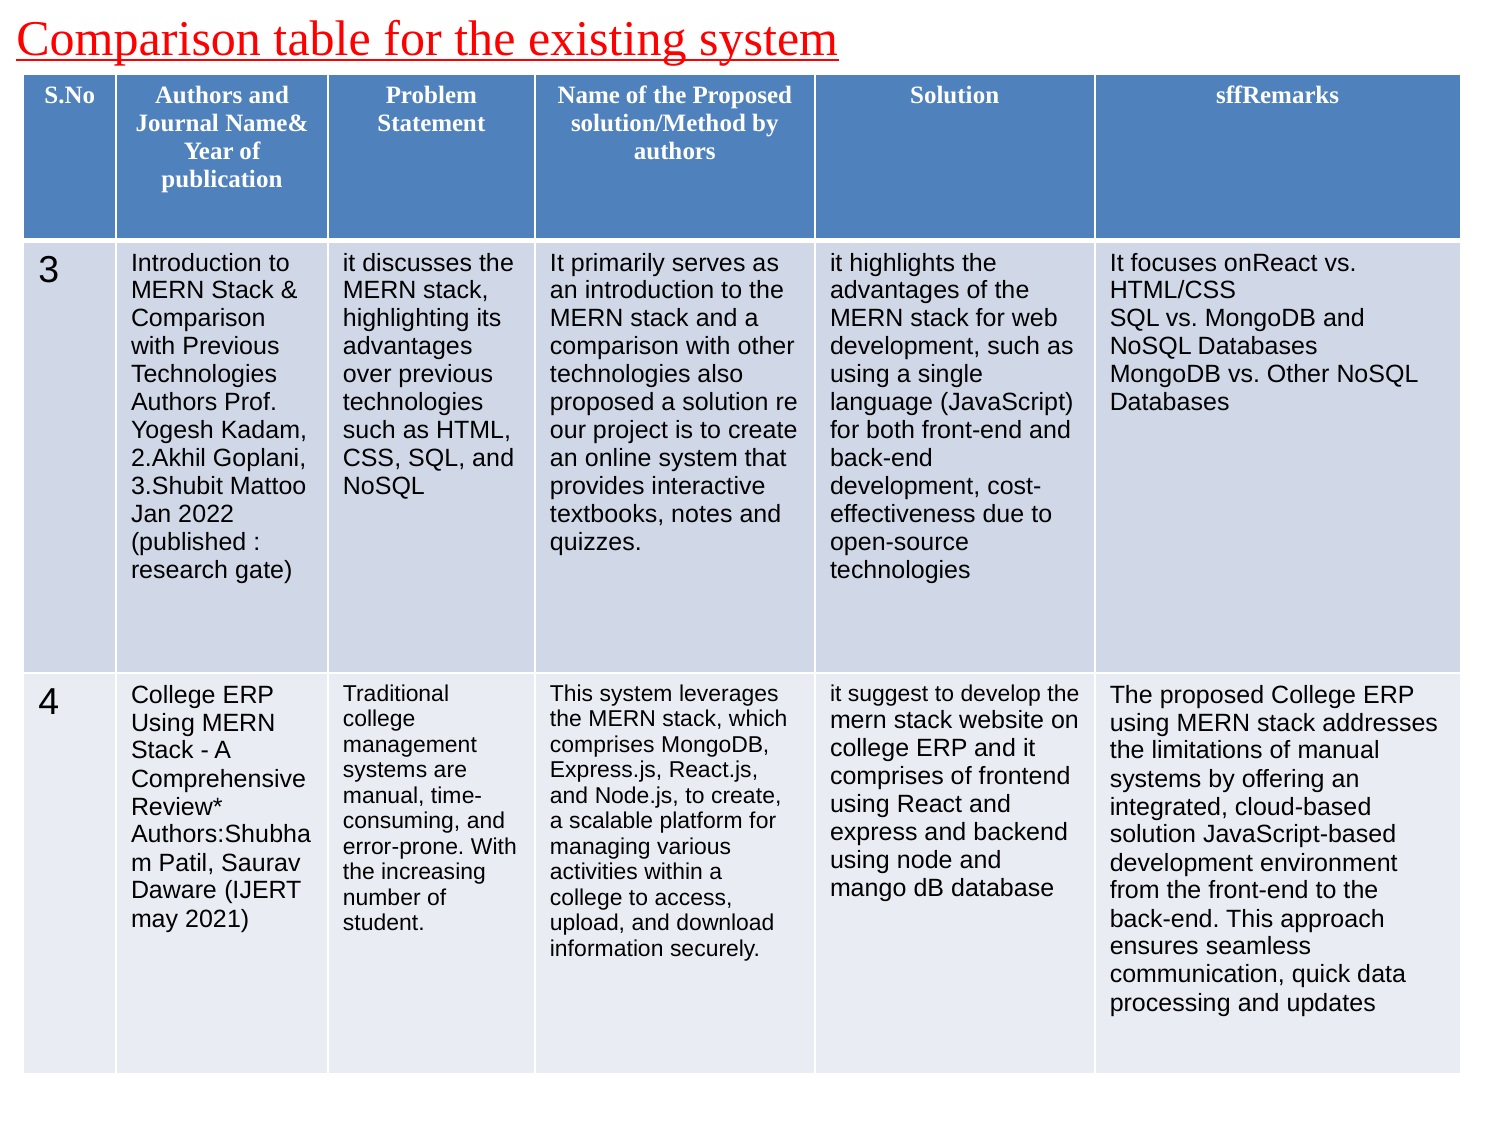

Comparison table for the existing system
| S.No | Authors and Journal Name& Year of publication | Problem Statement | Name of the Proposed solution/Method by authors | Solution | sffRemarks |
| --- | --- | --- | --- | --- | --- |
| 3 | Introduction to MERN Stack & Comparison with Previous Technologies Authors Prof. Yogesh Kadam, 2.Akhil Goplani, 3.Shubit Mattoo Jan 2022 (published : research gate) | it discusses the MERN stack, highlighting its advantages over previous technologies such as HTML, CSS, SQL, and NoSQL | It primarily serves as an introduction to the MERN stack and a comparison with other technologies also proposed a solution re our project is to create an online system that provides interactive textbooks, notes and quizzes. | it highlights the advantages of the MERN stack for web development, such as using a single language (JavaScript) for both front-end and back-end development, cost-effectiveness due to open-source technologies | It focuses onReact vs. HTML/CSS SQL vs. MongoDB and NoSQL Databases MongoDB vs. Other NoSQL Databases |
| 4 | College ERP Using MERN Stack - A Comprehensive Review\* Authors:Shubham Patil, Saurav Daware (IJERT may 2021) | Traditional college management systems are manual, time-consuming, and error-prone. With the increasing number of student. | This system leverages the MERN stack, which comprises MongoDB, Express.js, React.js, and Node.js, to create, a scalable platform for managing various activities within a college to access, upload, and download information securely. | it suggest to develop the mern stack website on college ERP and it comprises of frontend using React and express and backend using node and mango dB database | The proposed College ERP using MERN stack addresses the limitations of manual systems by offering an integrated, cloud-based solution JavaScript-based development environment from the front-end to the back-end. This approach ensures seamless communication, quick data processing and updates |